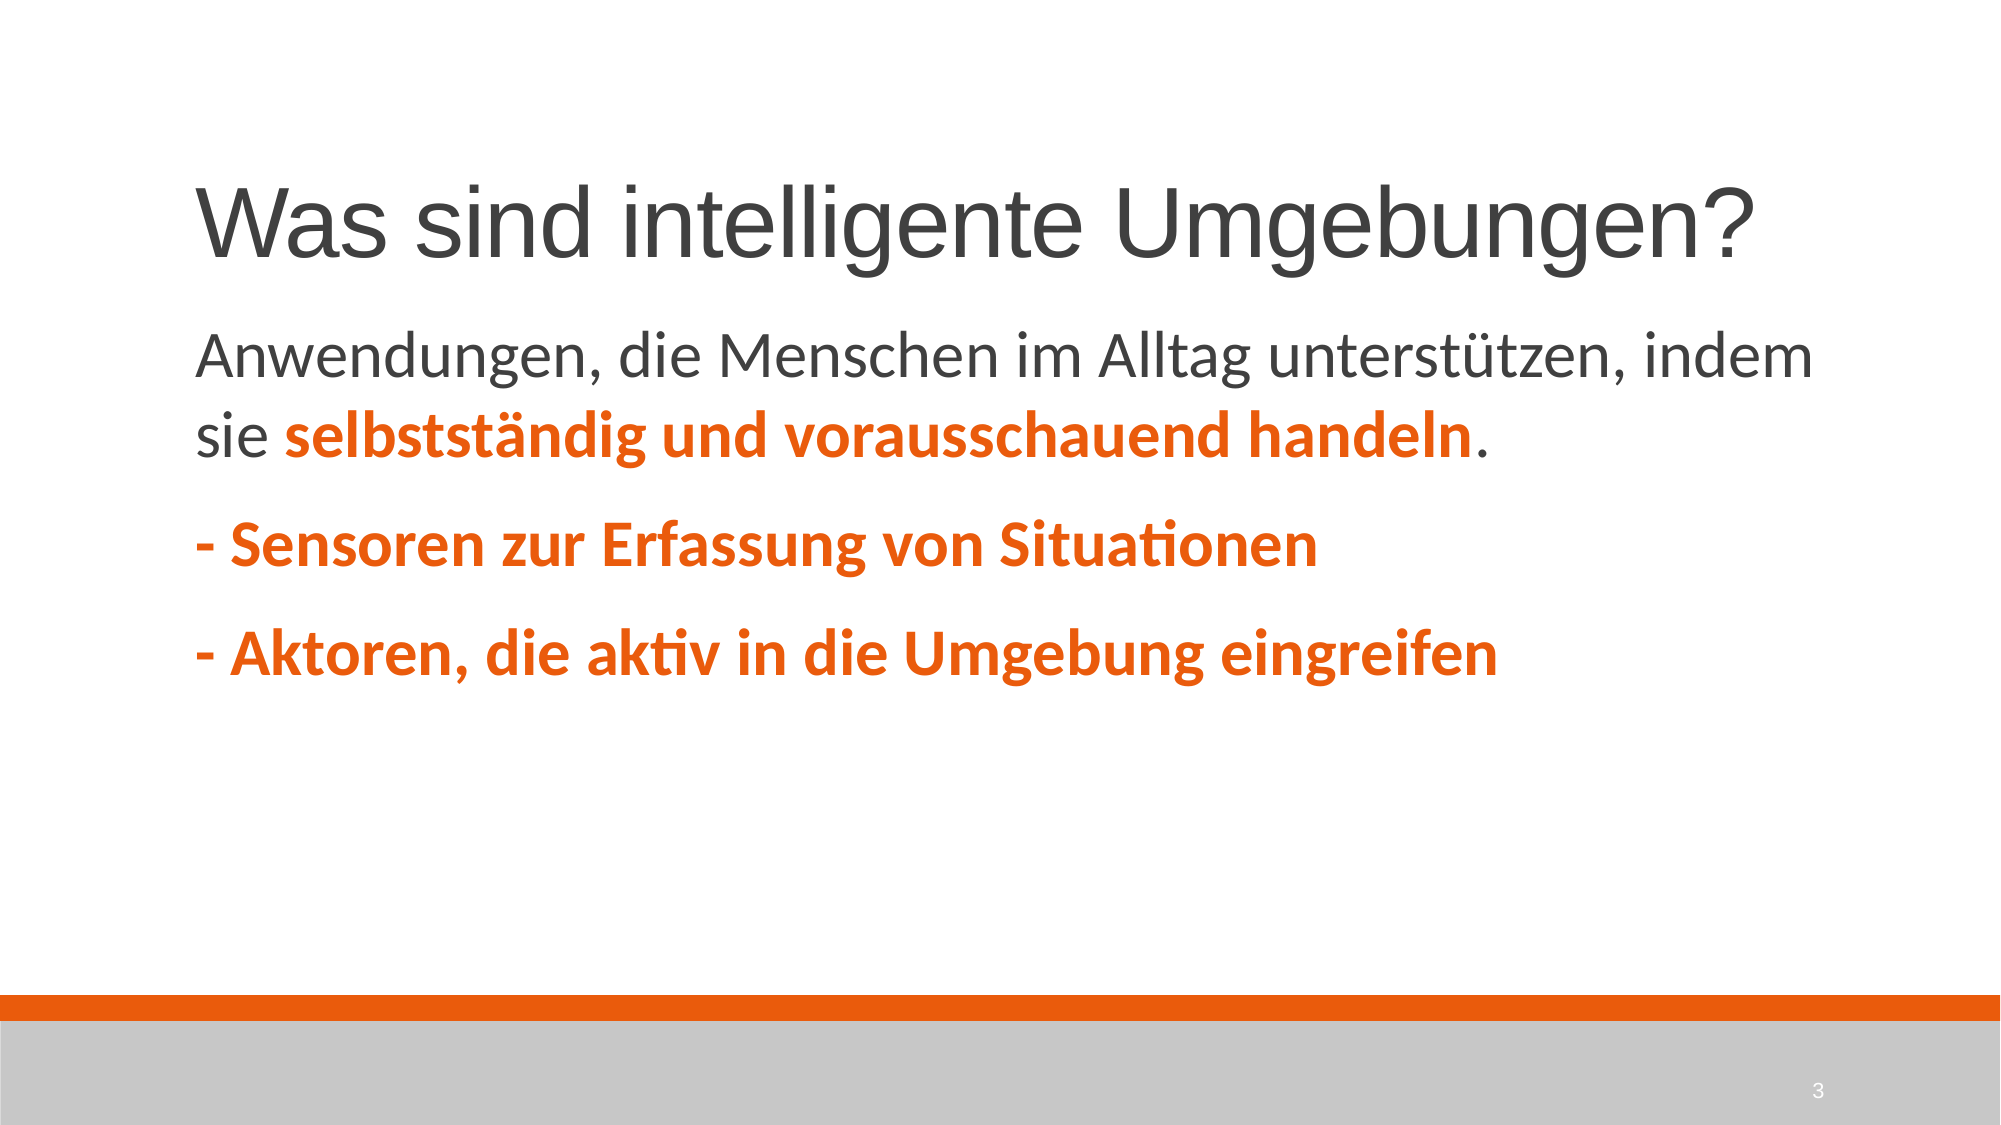

# Was sind intelligente Umgebungen?
Anwendungen, die Menschen im Alltag unterstützen, indem sie selbstständig und vorausschauend handeln.
- Sensoren zur Erfassung von Situationen
- Aktoren, die aktiv in die Umgebung eingreifen
3